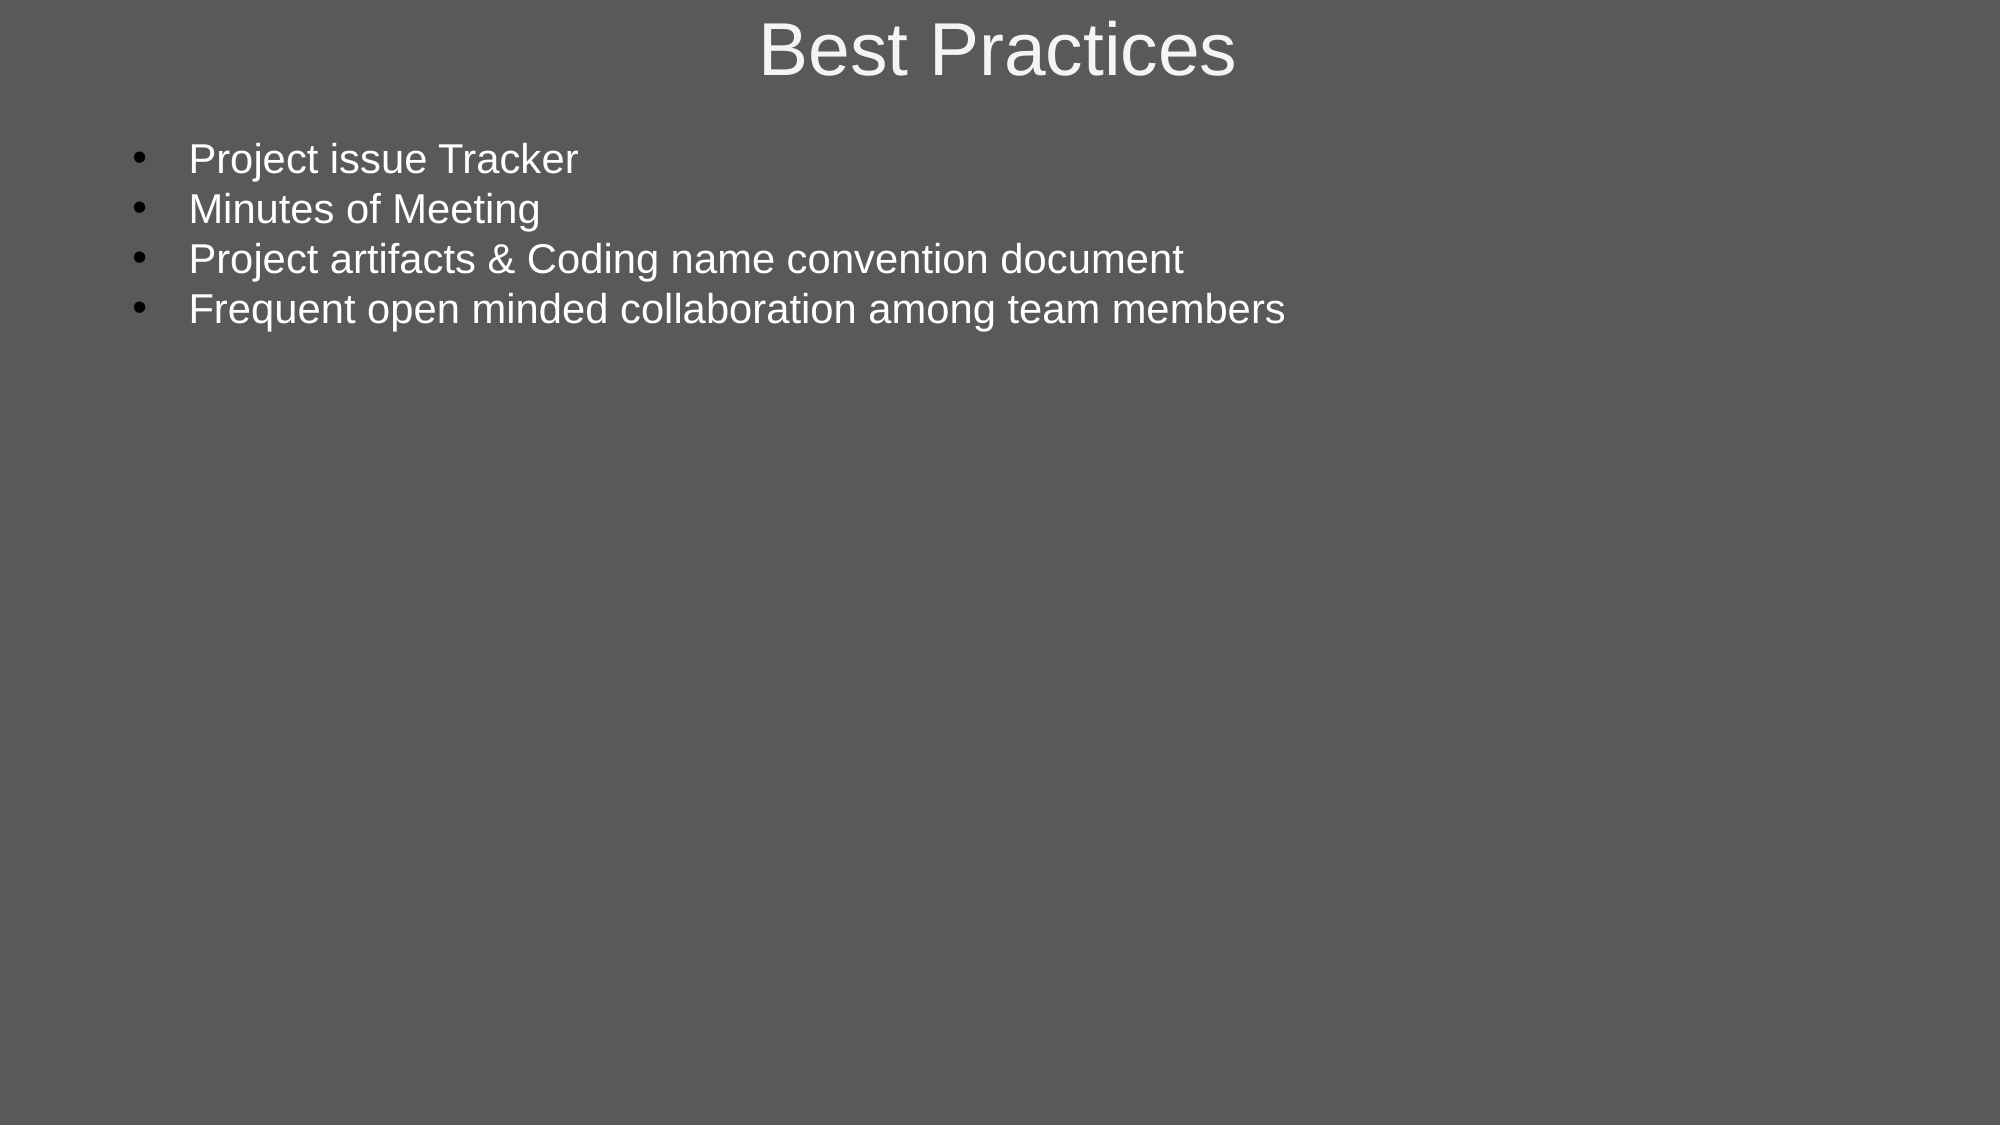

Best Practices

Project issue Tracker
Minutes of Meeting
Project artifacts & Coding name convention document
Frequent open minded collaboration among team members
#